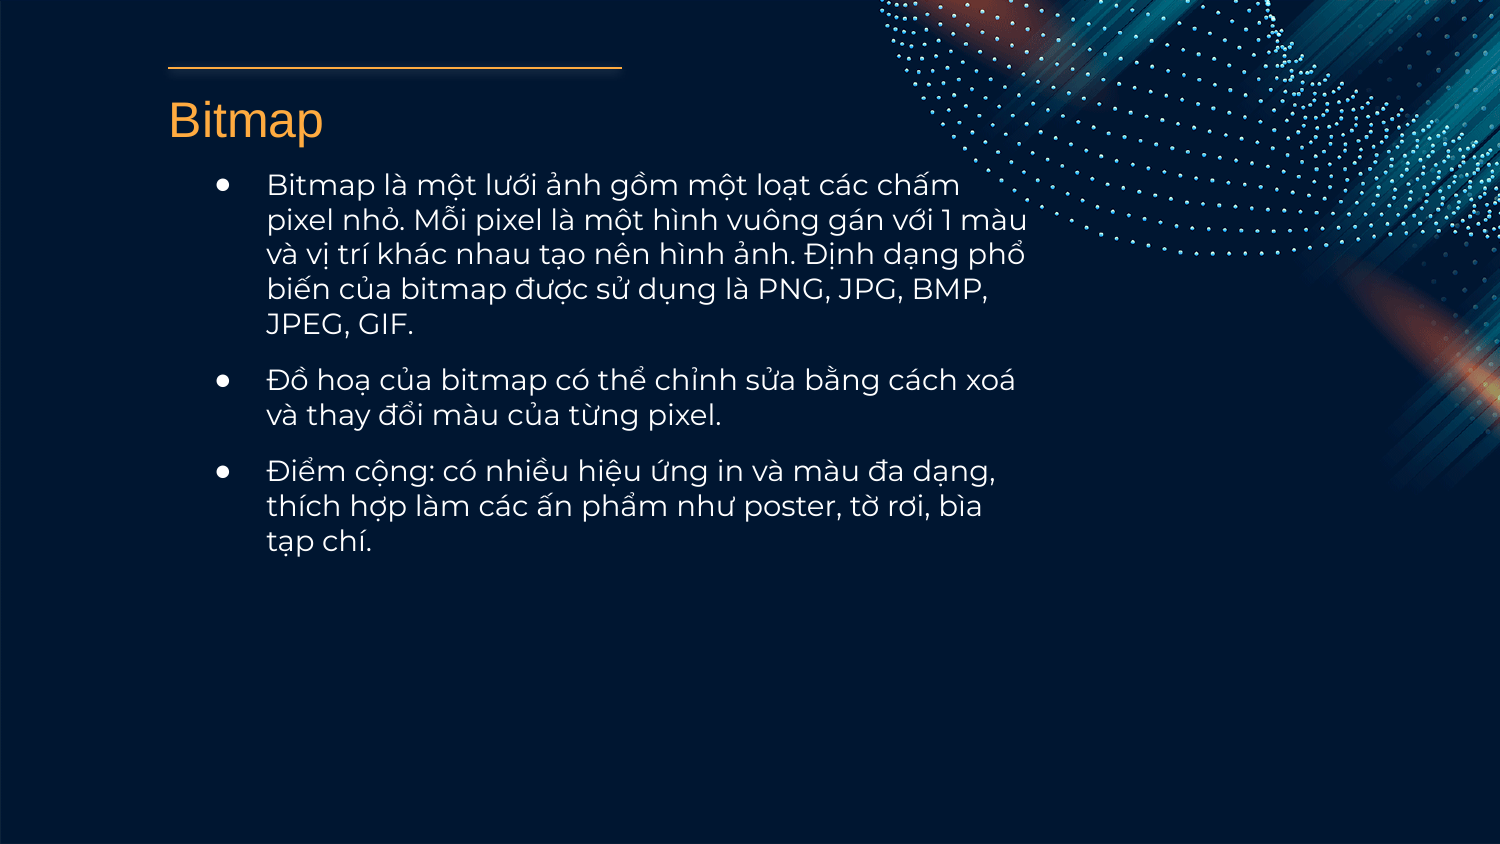

# Bitmap
Bitmap là một lưới ảnh gồm một loạt các chấm pixel nhỏ. Mỗi pixel là một hình vuông gán với 1 màu và vị trí khác nhau tạo nên hình ảnh. Định dạng phổ biến của bitmap được sử dụng là PNG, JPG, BMP, JPEG, GIF.
Đồ hoạ của bitmap có thể chỉnh sửa bằng cách xoá và thay đổi màu của từng pixel.
Điểm cộng: có nhiều hiệu ứng in và màu đa dạng, thích hợp làm các ấn phẩm như poster, tờ rơi, bìa tạp chí.